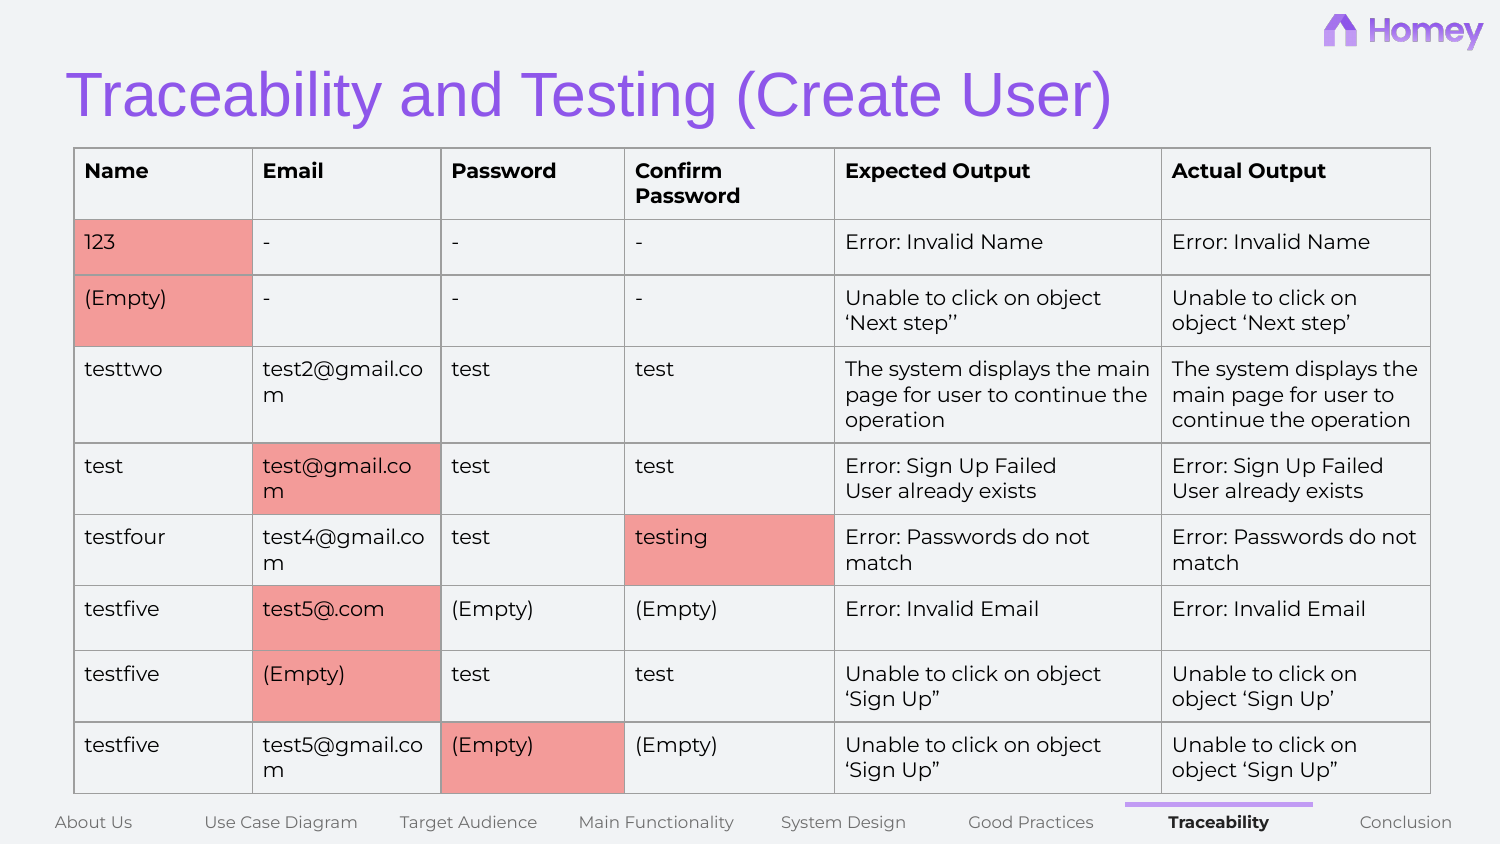

Traceability and Testing (Create User)
| Name | Email | Password | Confirm  Password | Expected Output | Actual Output |
| --- | --- | --- | --- | --- | --- |
| 123 | - | - | - | Error: Invalid Name | Error: Invalid Name |
| (Empty) | - | - | - | Unable to click on object ‘Next step’’ | Unable to click on object ‘Next step’ |
| testtwo | test2@gmail.com | test | test | The system displays the main page for user to continue the operation | The system displays the main page for user to continue the operation |
| test | test@gmail.com | test | test | Error: Sign Up Failed User already exists | Error: Sign Up Failed User already exists |
| testfour | test4@gmail.com | test | testing | Error: Passwords do not match | Error: Passwords do not match |
| testfive | test5@.com | (Empty) | (Empty) | Error: Invalid Email | Error: Invalid Email |
| testfive | (Empty) | test | test | Unable to click on object ‘Sign Up” | Unable to click on object ‘Sign Up’ |
| testfive | test5@gmail.com | (Empty) | (Empty) | Unable to click on object ‘Sign Up” | Unable to click on object ‘Sign Up” |